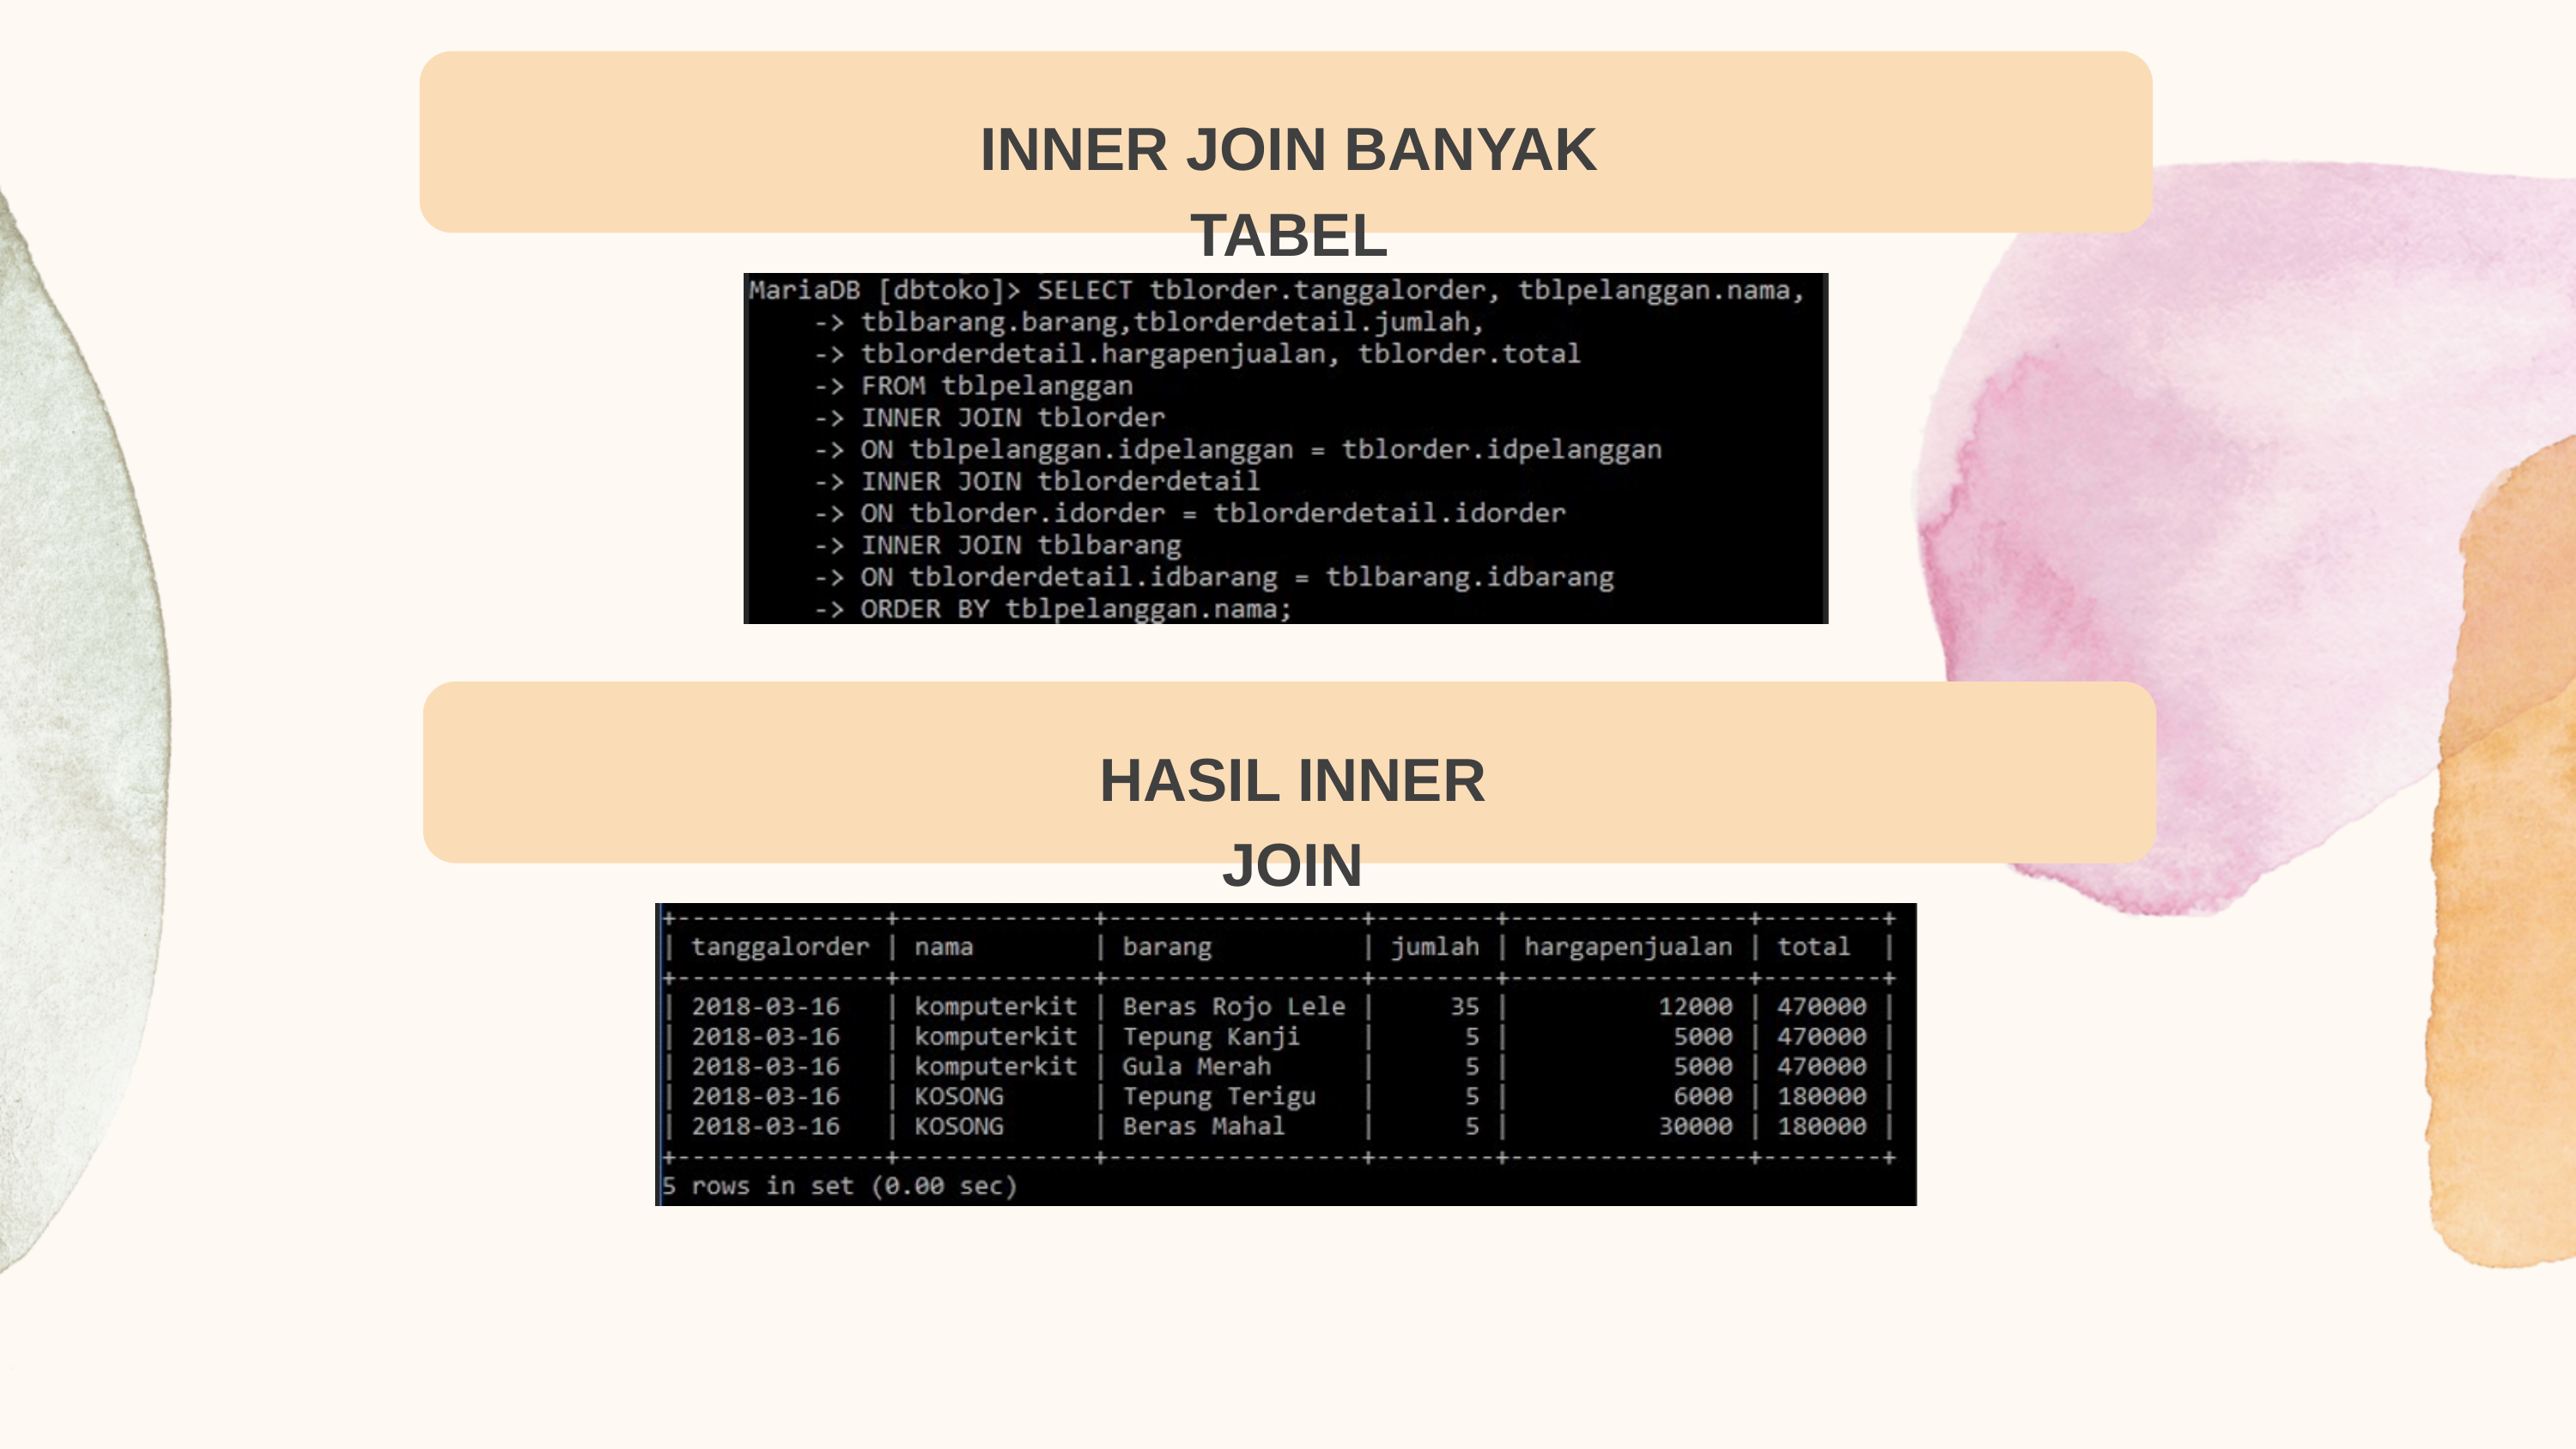

INNER JOIN BANYAK TABEL

HASIL INNER JOIN